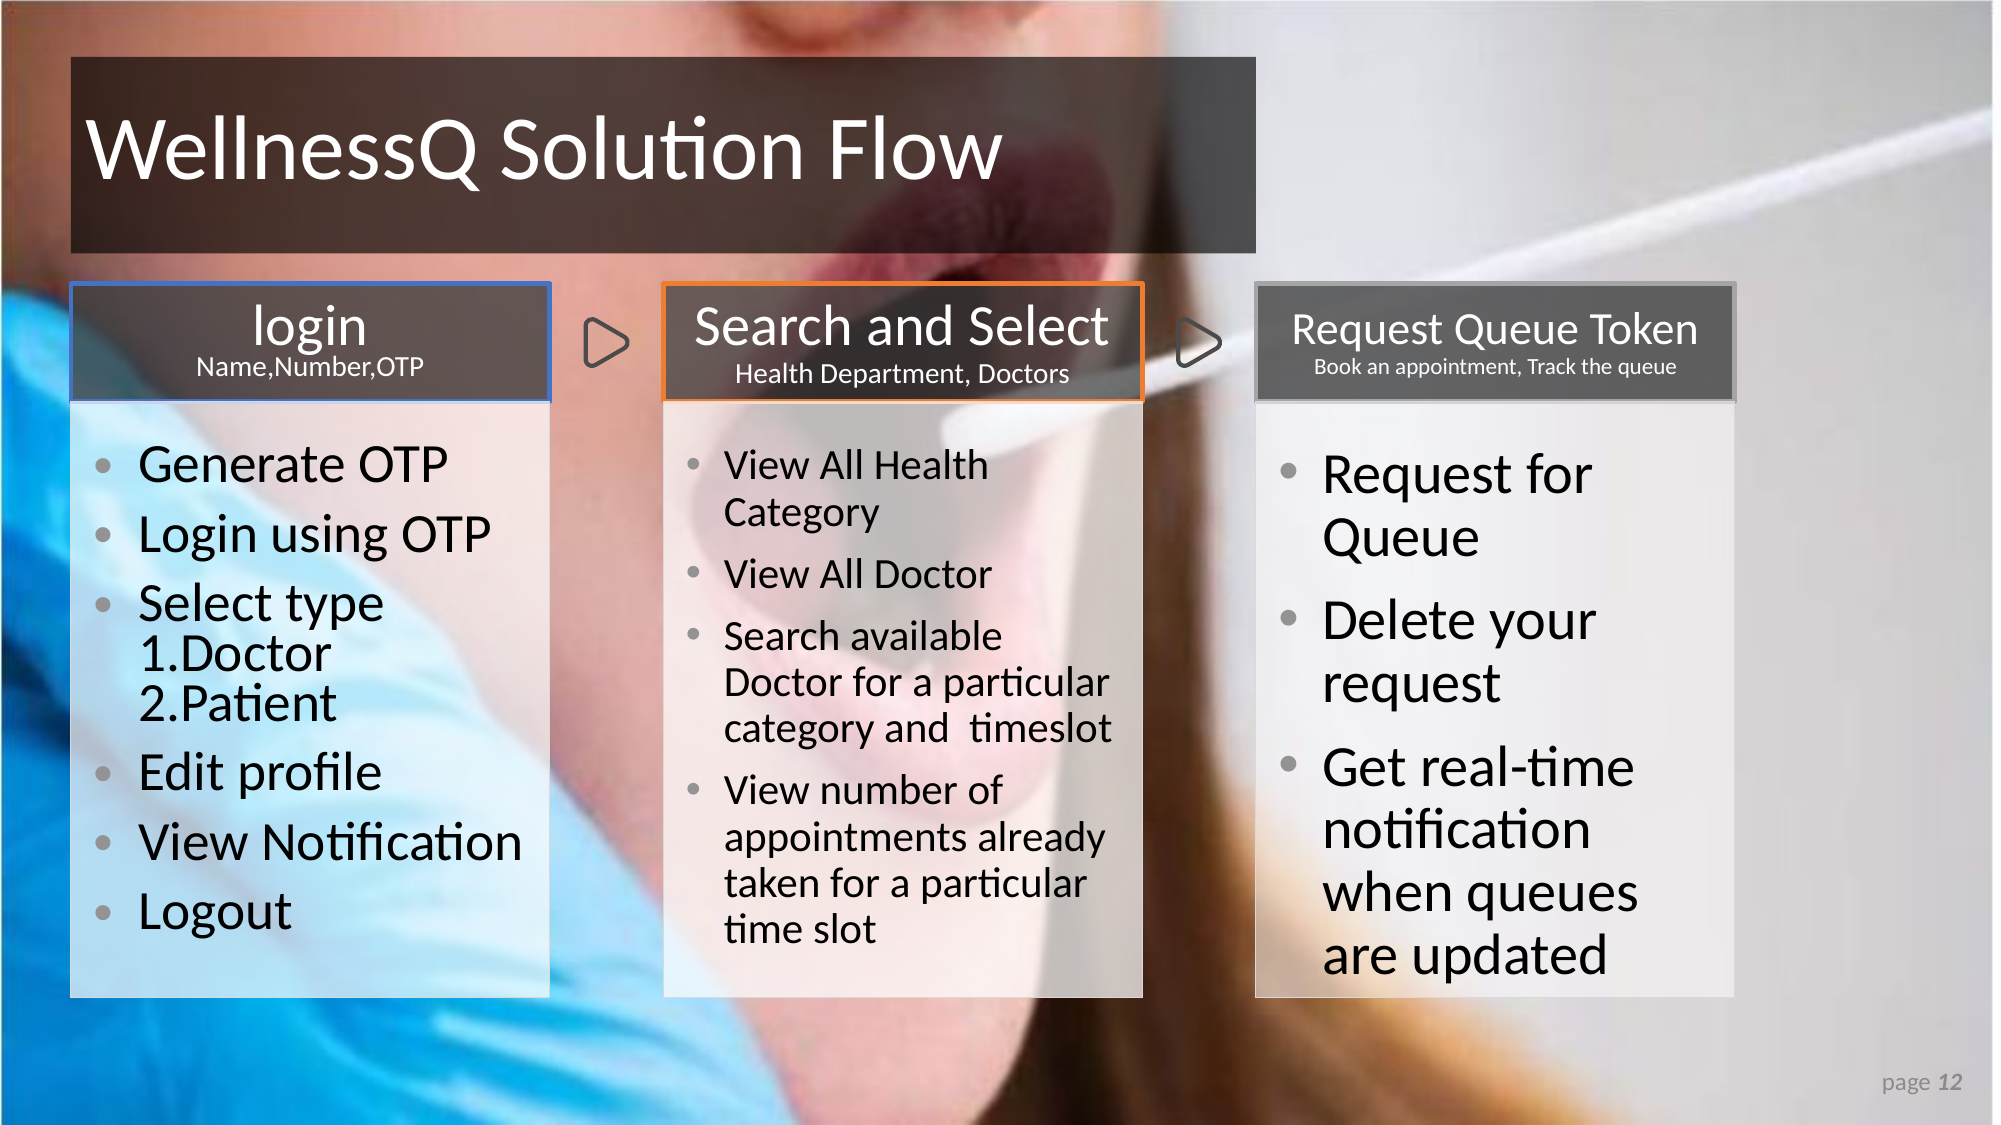

# WellnessQ Solution Flow
login
Name,Number,OTP
Search and Select
Health Department, Doctors
Request Queue Token
Book an appointment, Track the queue
Generate OTP
Login using OTP
Select type 1.Doctor
2.Patient
Edit profile
View Notification
Logout

View All Health Category
View All Doctor
Search available Doctor for a particular category and  timeslot
View number of appointments already taken for a particular time slot

Request for Queue
Delete your request
Get real-time notification when queues are updated

page 12